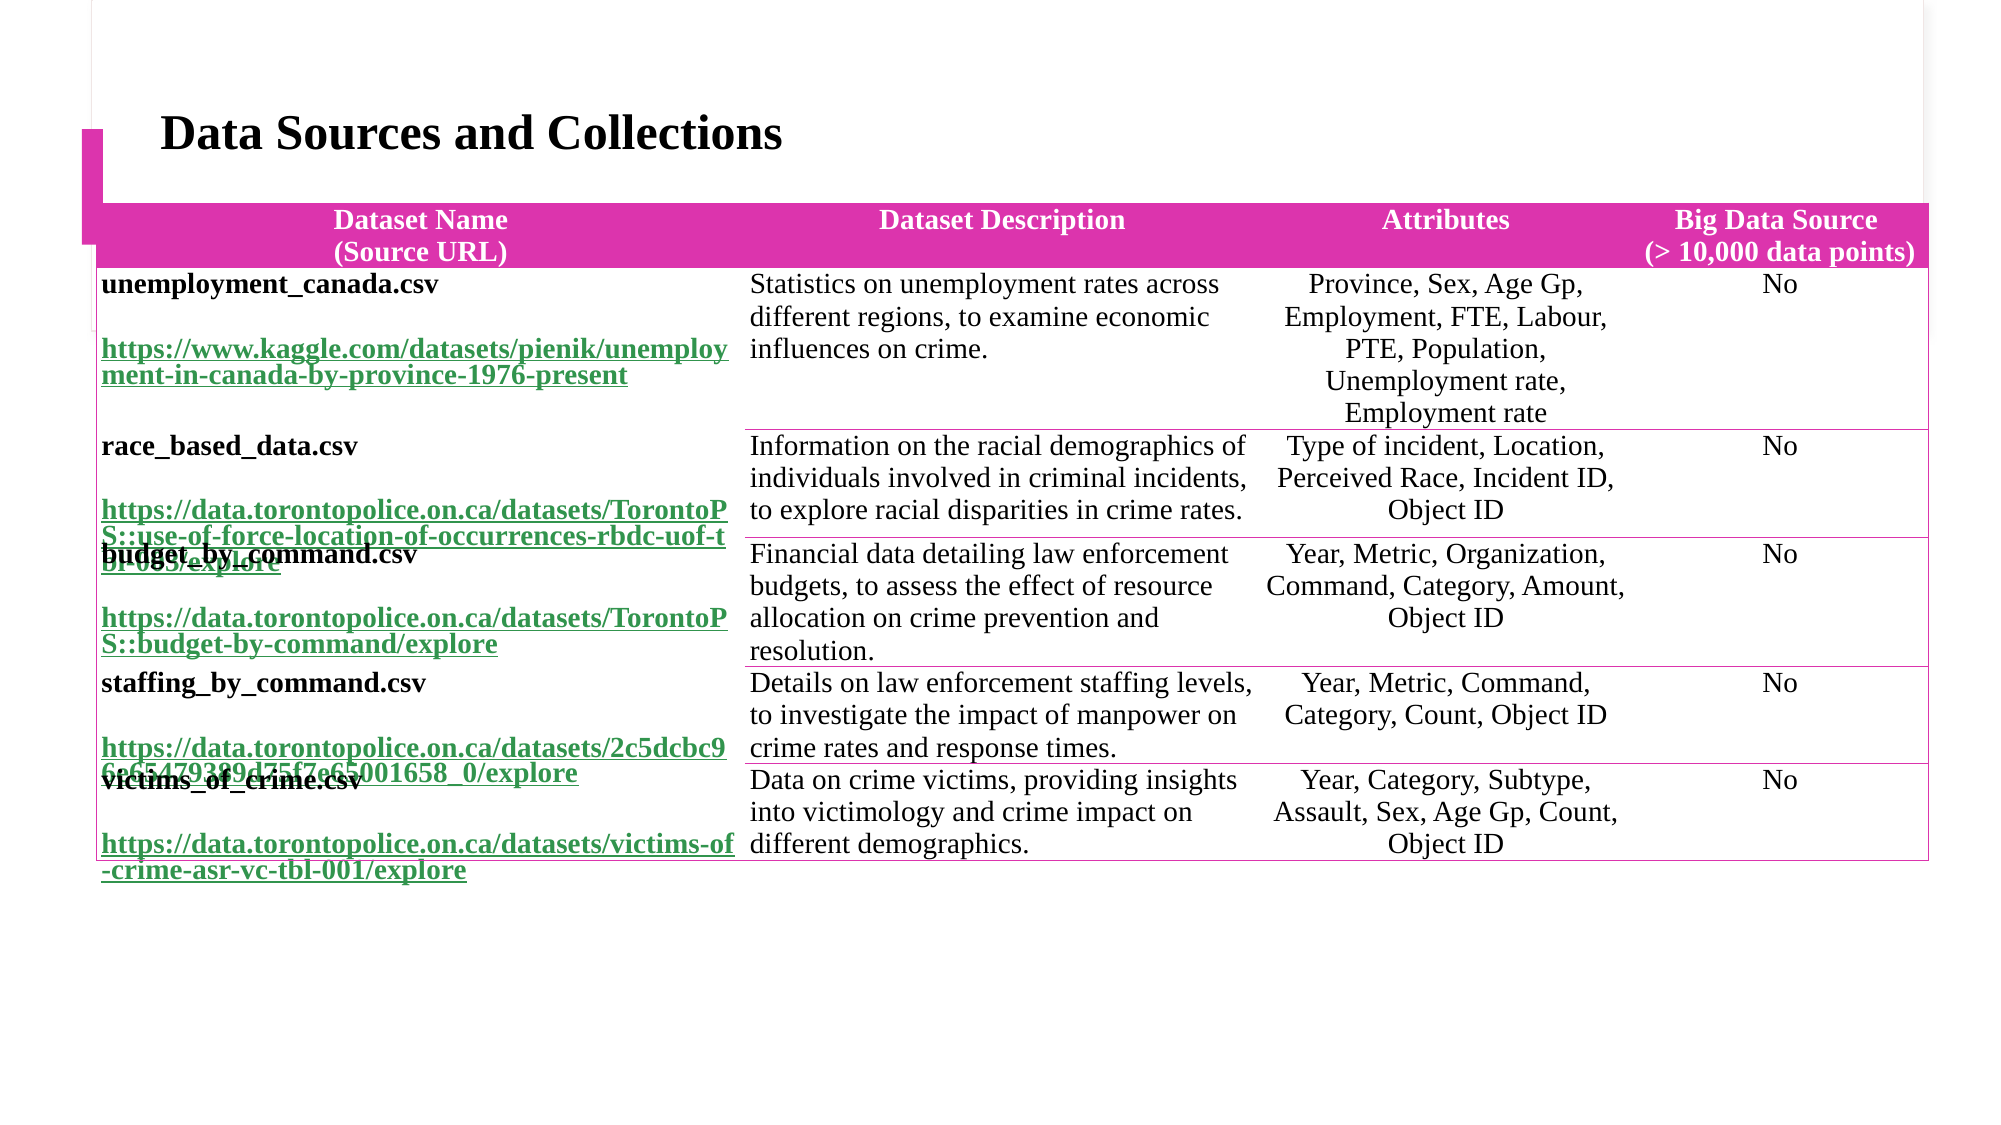

# Data Sources and Collections
| Dataset Name (Source URL) | Dataset Description | Attributes | Big Data Source (> 10,000 data points) |
| --- | --- | --- | --- |
| unemployment\_canada.csv https://www.kaggle.com/datasets/pienik/unemployment-in-canada-by-province-1976-present | Statistics on unemployment rates across different regions, to examine economic influences on crime. | Province, Sex, Age Gp, Employment, FTE, Labour, PTE, Population, Unemployment rate, Employment rate | No |
| race\_based\_data.csv https://data.torontopolice.on.ca/datasets/TorontoPS::use-of-force-location-of-occurrences-rbdc-uof-tbl-003/explore | Information on the racial demographics of individuals involved in criminal incidents, to explore racial disparities in crime rates. | Type of incident, Location, Perceived Race, Incident ID, Object ID | No |
| budget\_by\_command.csv https://data.torontopolice.on.ca/datasets/TorontoPS::budget-by-command/explore | Financial data detailing law enforcement budgets, to assess the effect of resource allocation on crime prevention and resolution. | Year, Metric, Organization, Command, Category, Amount, Object ID | No |
| staffing\_by\_command.csv https://data.torontopolice.on.ca/datasets/2c5dcbc96e65479389d75f7e65001658\_0/explore | Details on law enforcement staffing levels, to investigate the impact of manpower on crime rates and response times. | Year, Metric, Command, Category, Count, Object ID | No |
| victims\_of\_crime.csv https://data.torontopolice.on.ca/datasets/victims-of-crime-asr-vc-tbl-001/explore | Data on crime victims, providing insights into victimology and crime impact on different demographics. | Year, Category, Subtype, Assault, Sex, Age Gp, Count, Object ID | No |